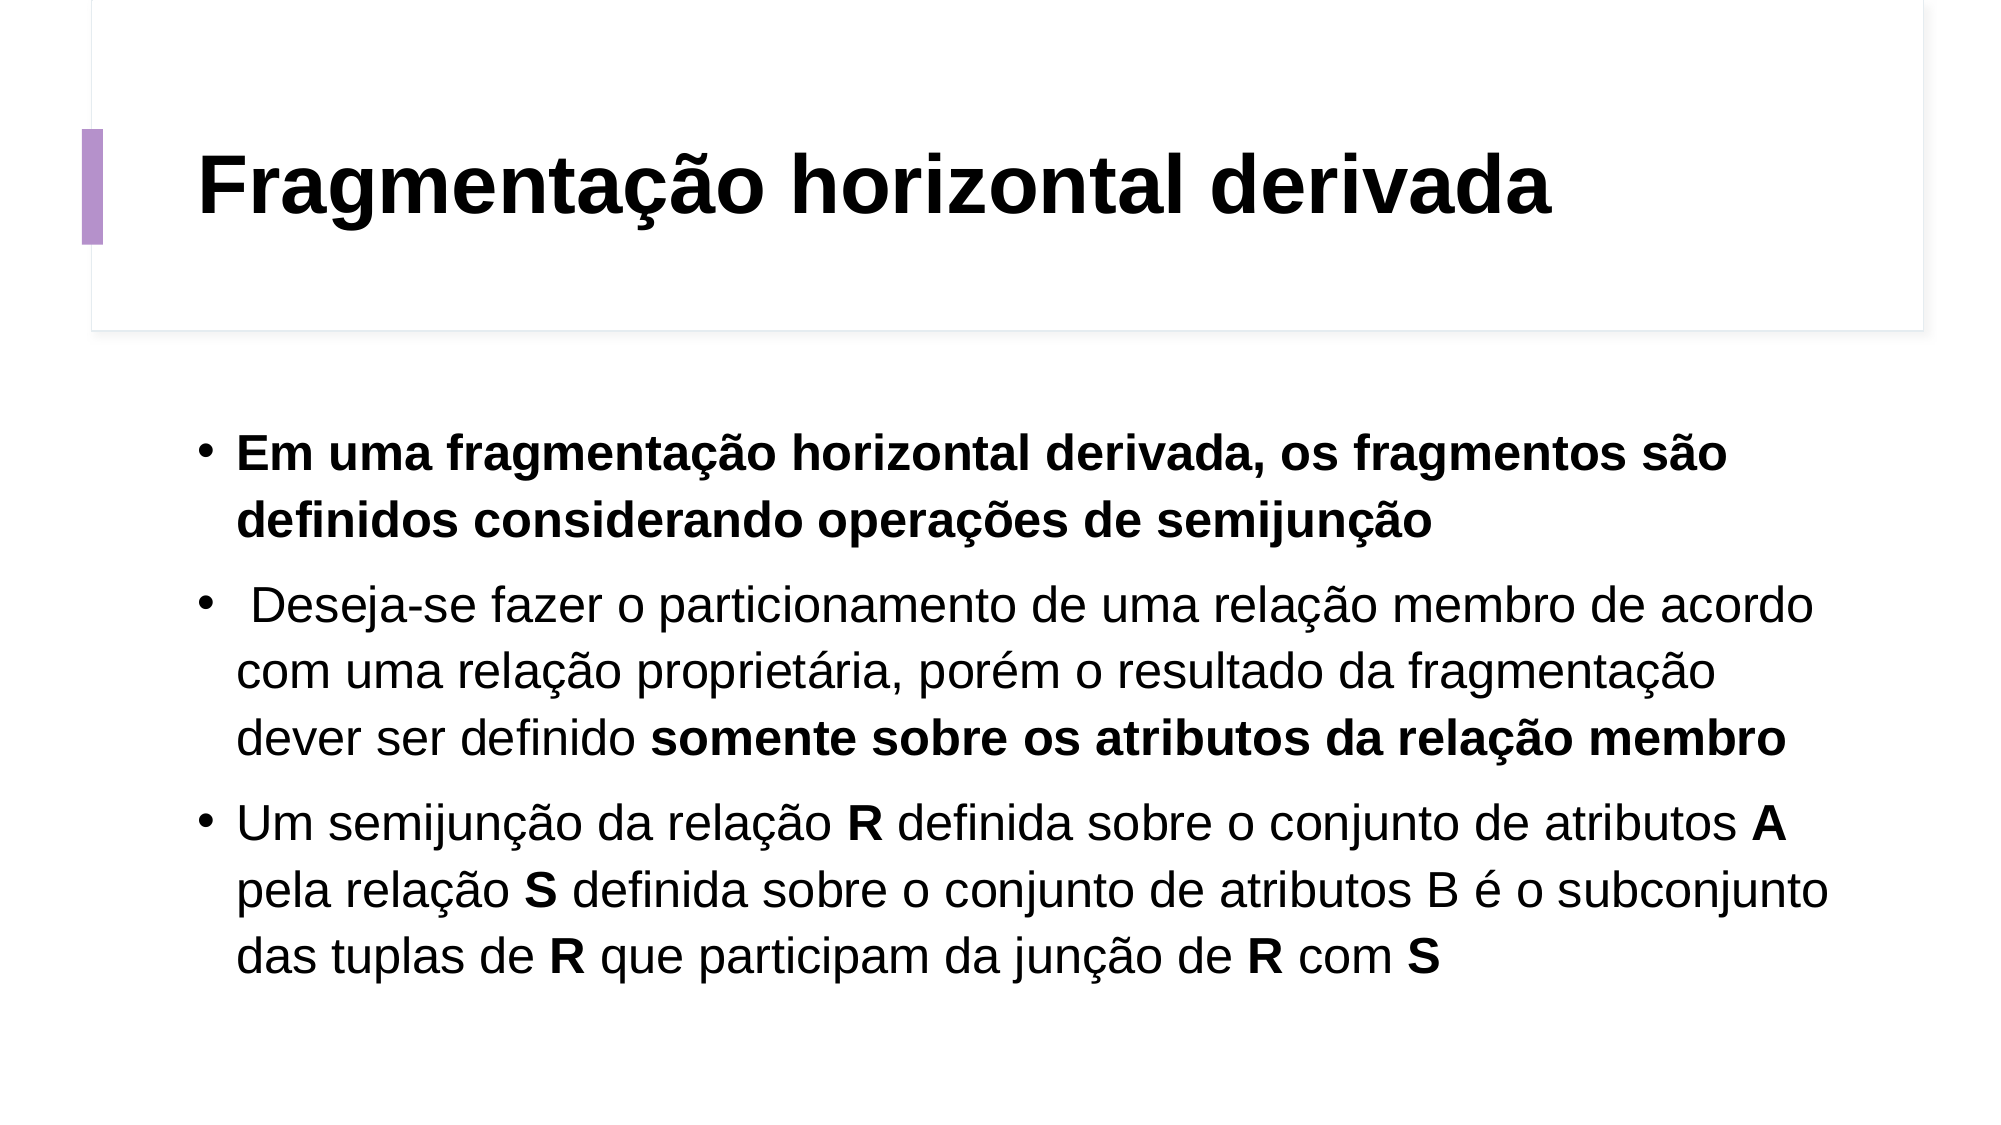

# Fragmentação horizontal derivada
Em uma fragmentação horizontal derivada, os fragmentos são definidos considerando operações de semijunção
 Deseja-se fazer o particionamento de uma relação membro de acordo com uma relação proprietária, porém o resultado da fragmentação dever ser definido somente sobre os atributos da relação membro
Um semijunção da relação R definida sobre o conjunto de atributos A pela relação S definida sobre o conjunto de atributos B é o subconjunto das tuplas de R que participam da junção de R com S